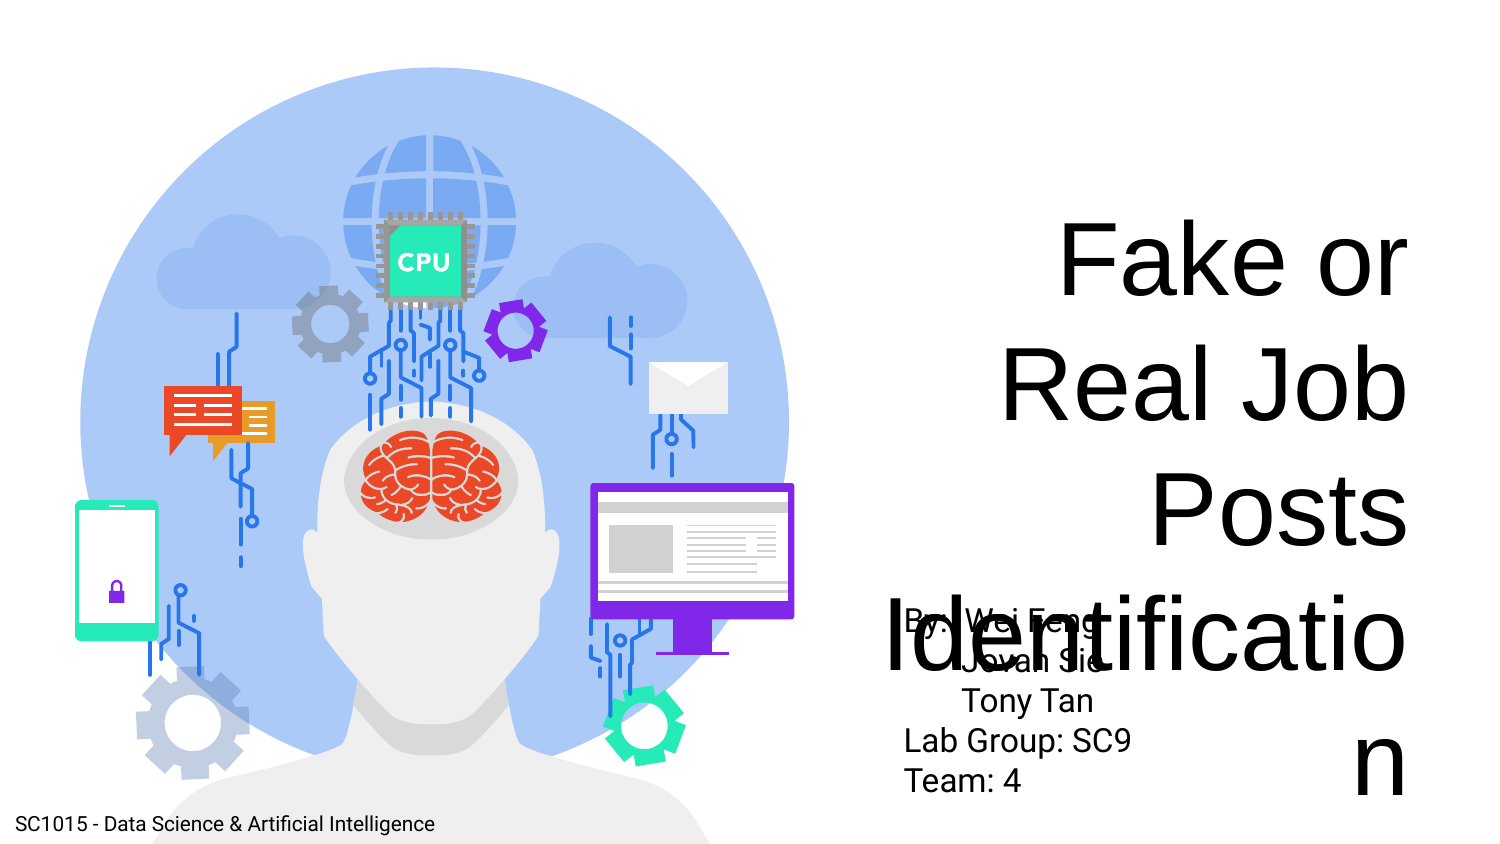

# Fake or Real Job Posts Identification
By:  Wei Feng
       Jovan Sie
       Tony Tan
Lab Group: SC9
Team: 4
SC1015 - Data Science & Artificial Intelligence